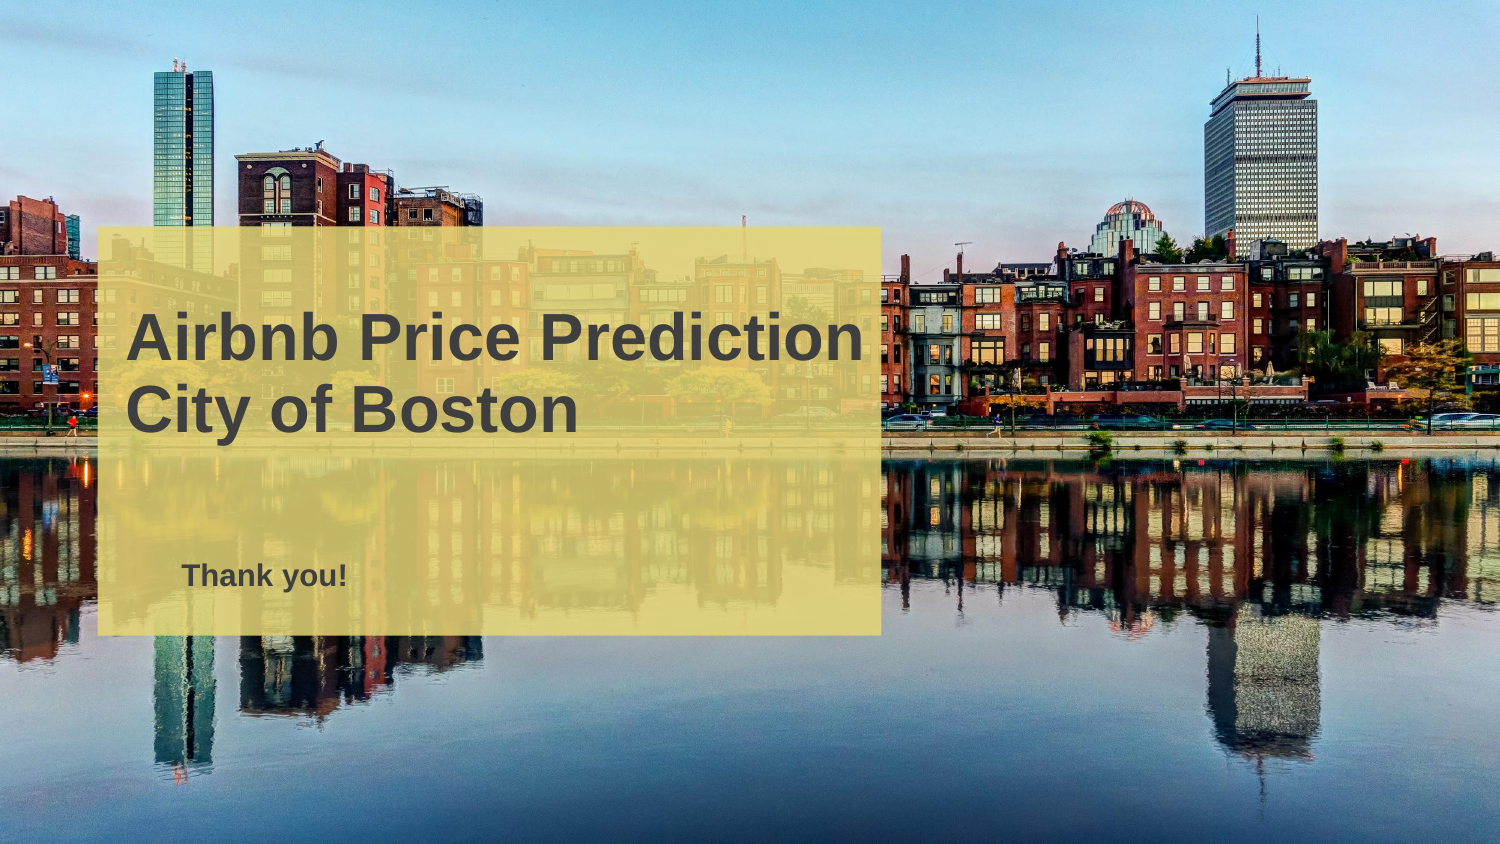

# Airbnb Price Prediction City of Boston

Thank you!